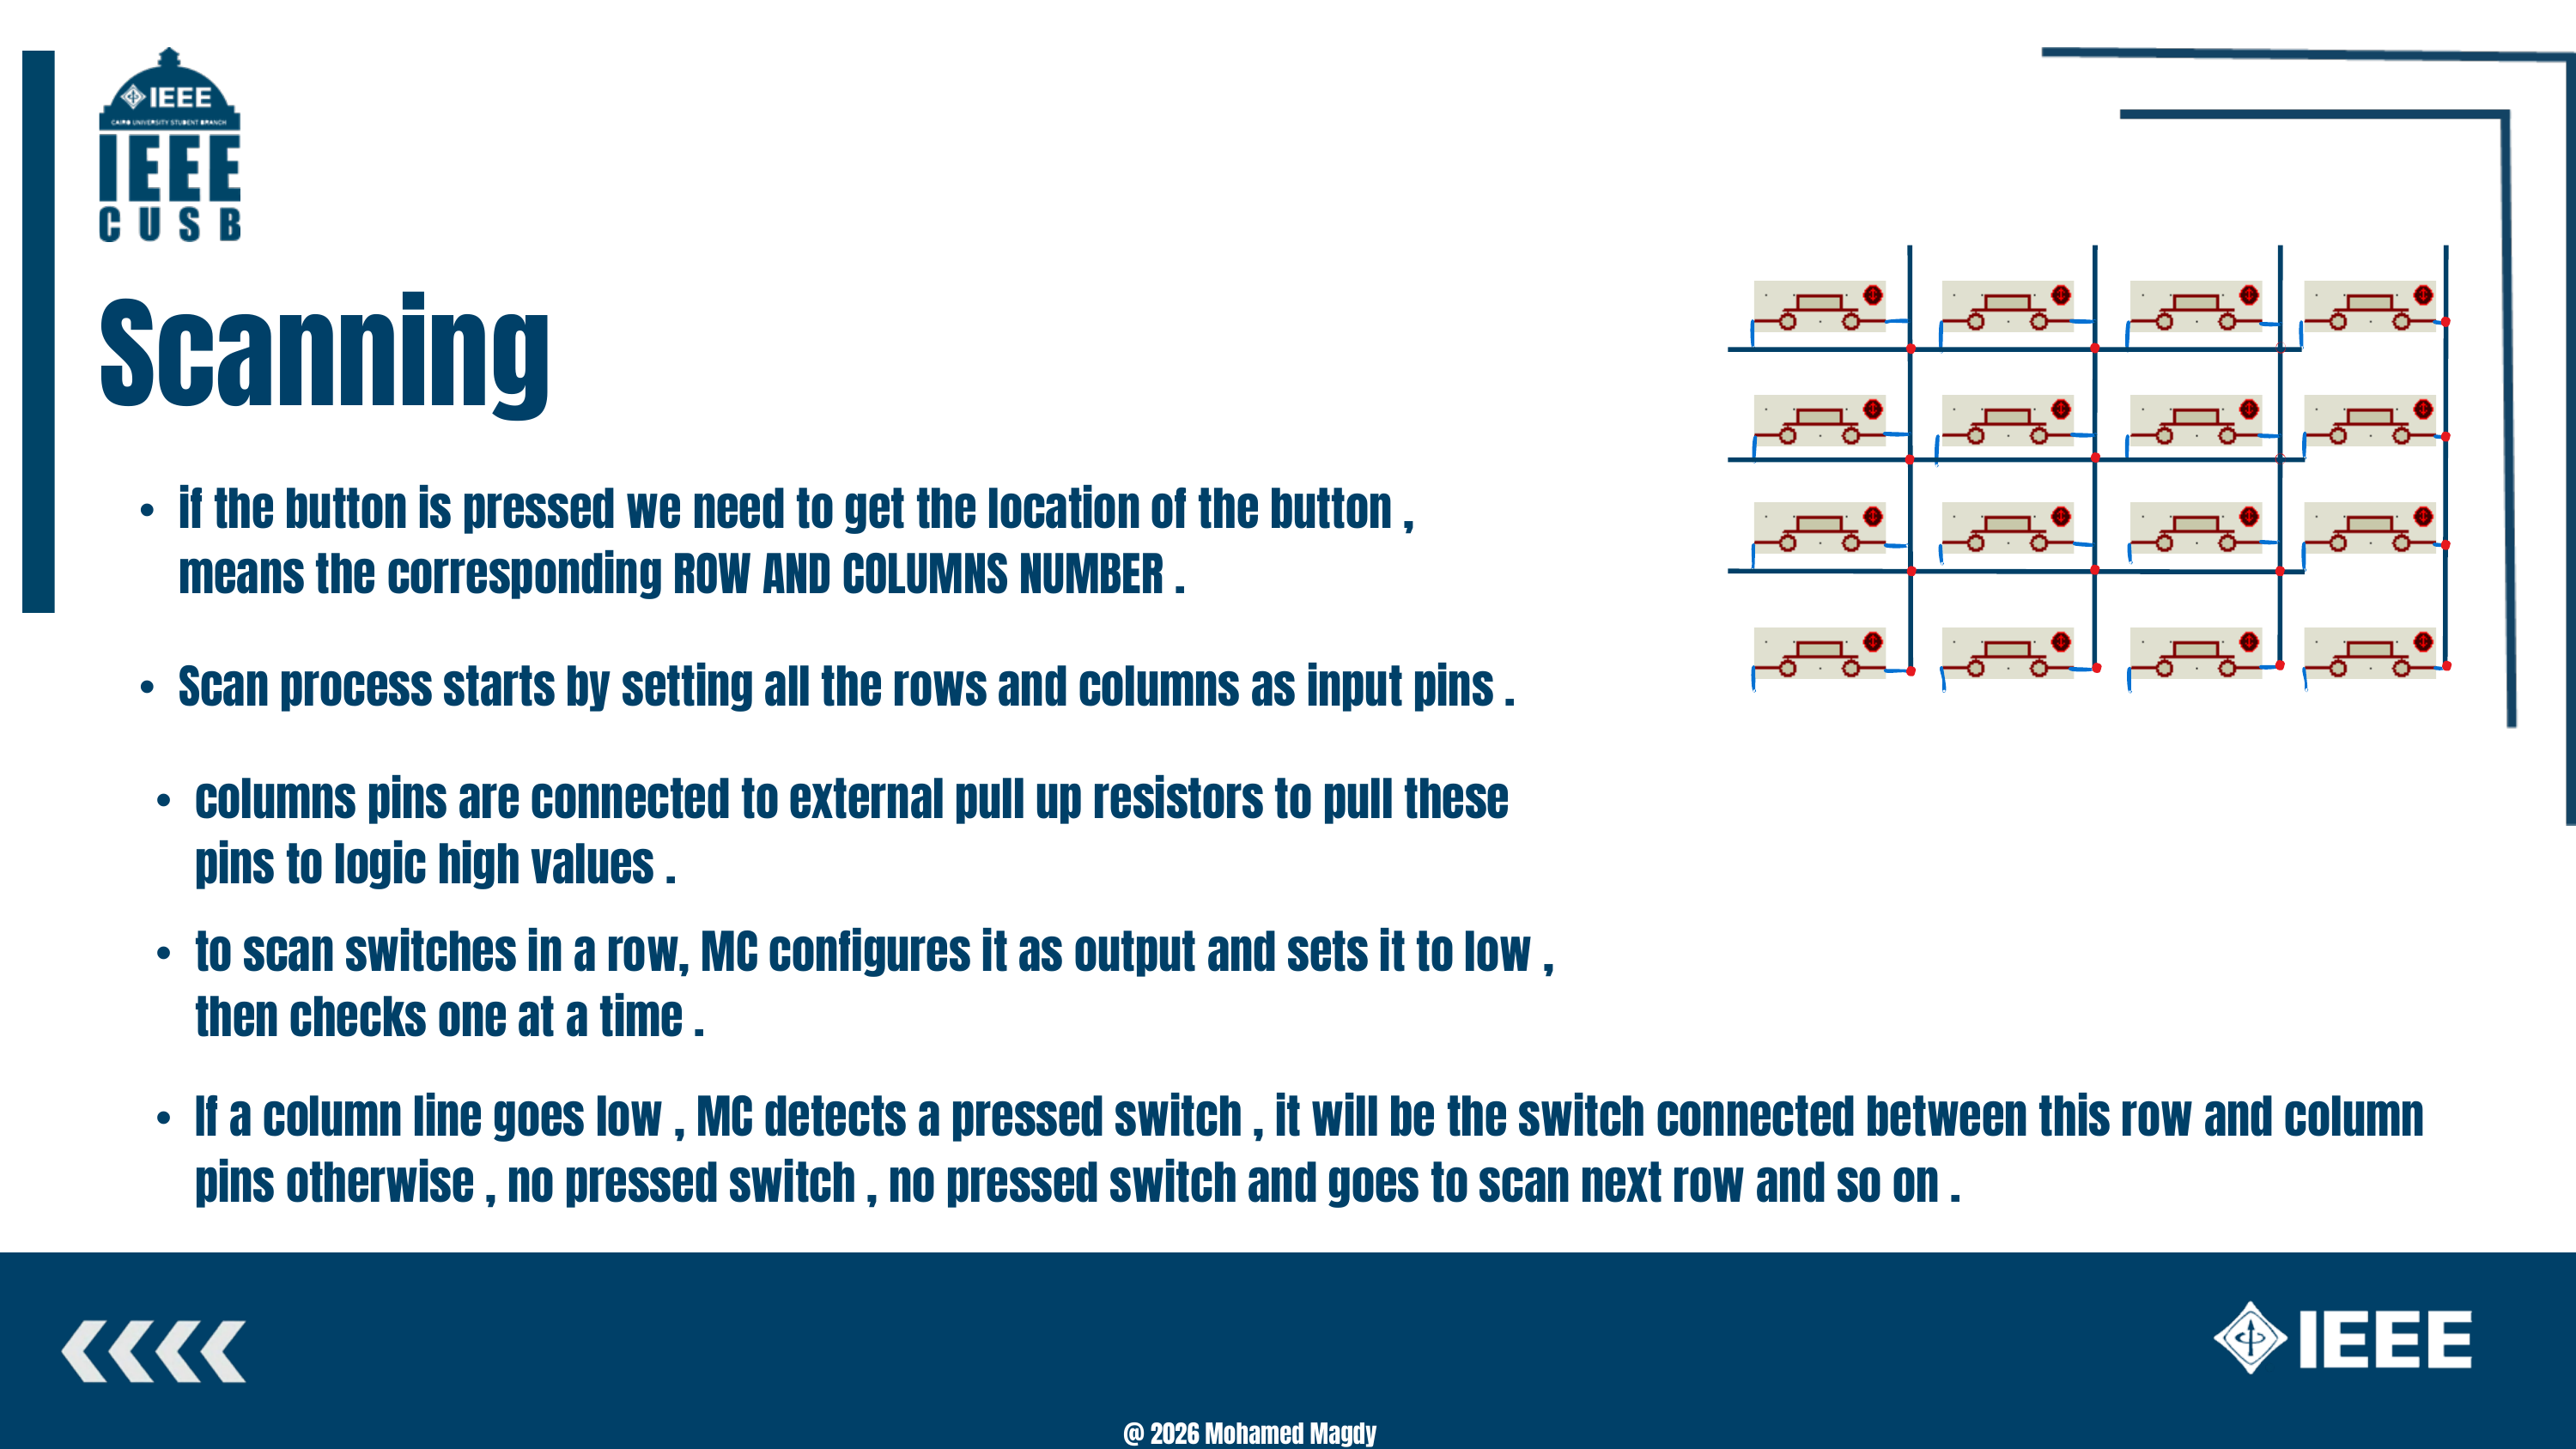

COL 0
COL 1
COL 2
COL 3

Row 0

Row 1

Row 2

Row 3

Scanning
if the button is pressed we need to get the location of the button , means the corresponding ROW AND COLUMNS NUMBER .
Scan process starts by setting all the rows and columns as input pins .
columns pins are connected to external pull up resistors to pull these pins to logic high values .
to scan switches in a row, MC configures it as output and sets it to low , then checks one at a time .
If a column line goes low , MC detects a pressed switch , it will be the switch connected between this row and column pins otherwise , no pressed switch , no pressed switch and goes to scan next row and so on .

@ 2026 Mohamed Magdy